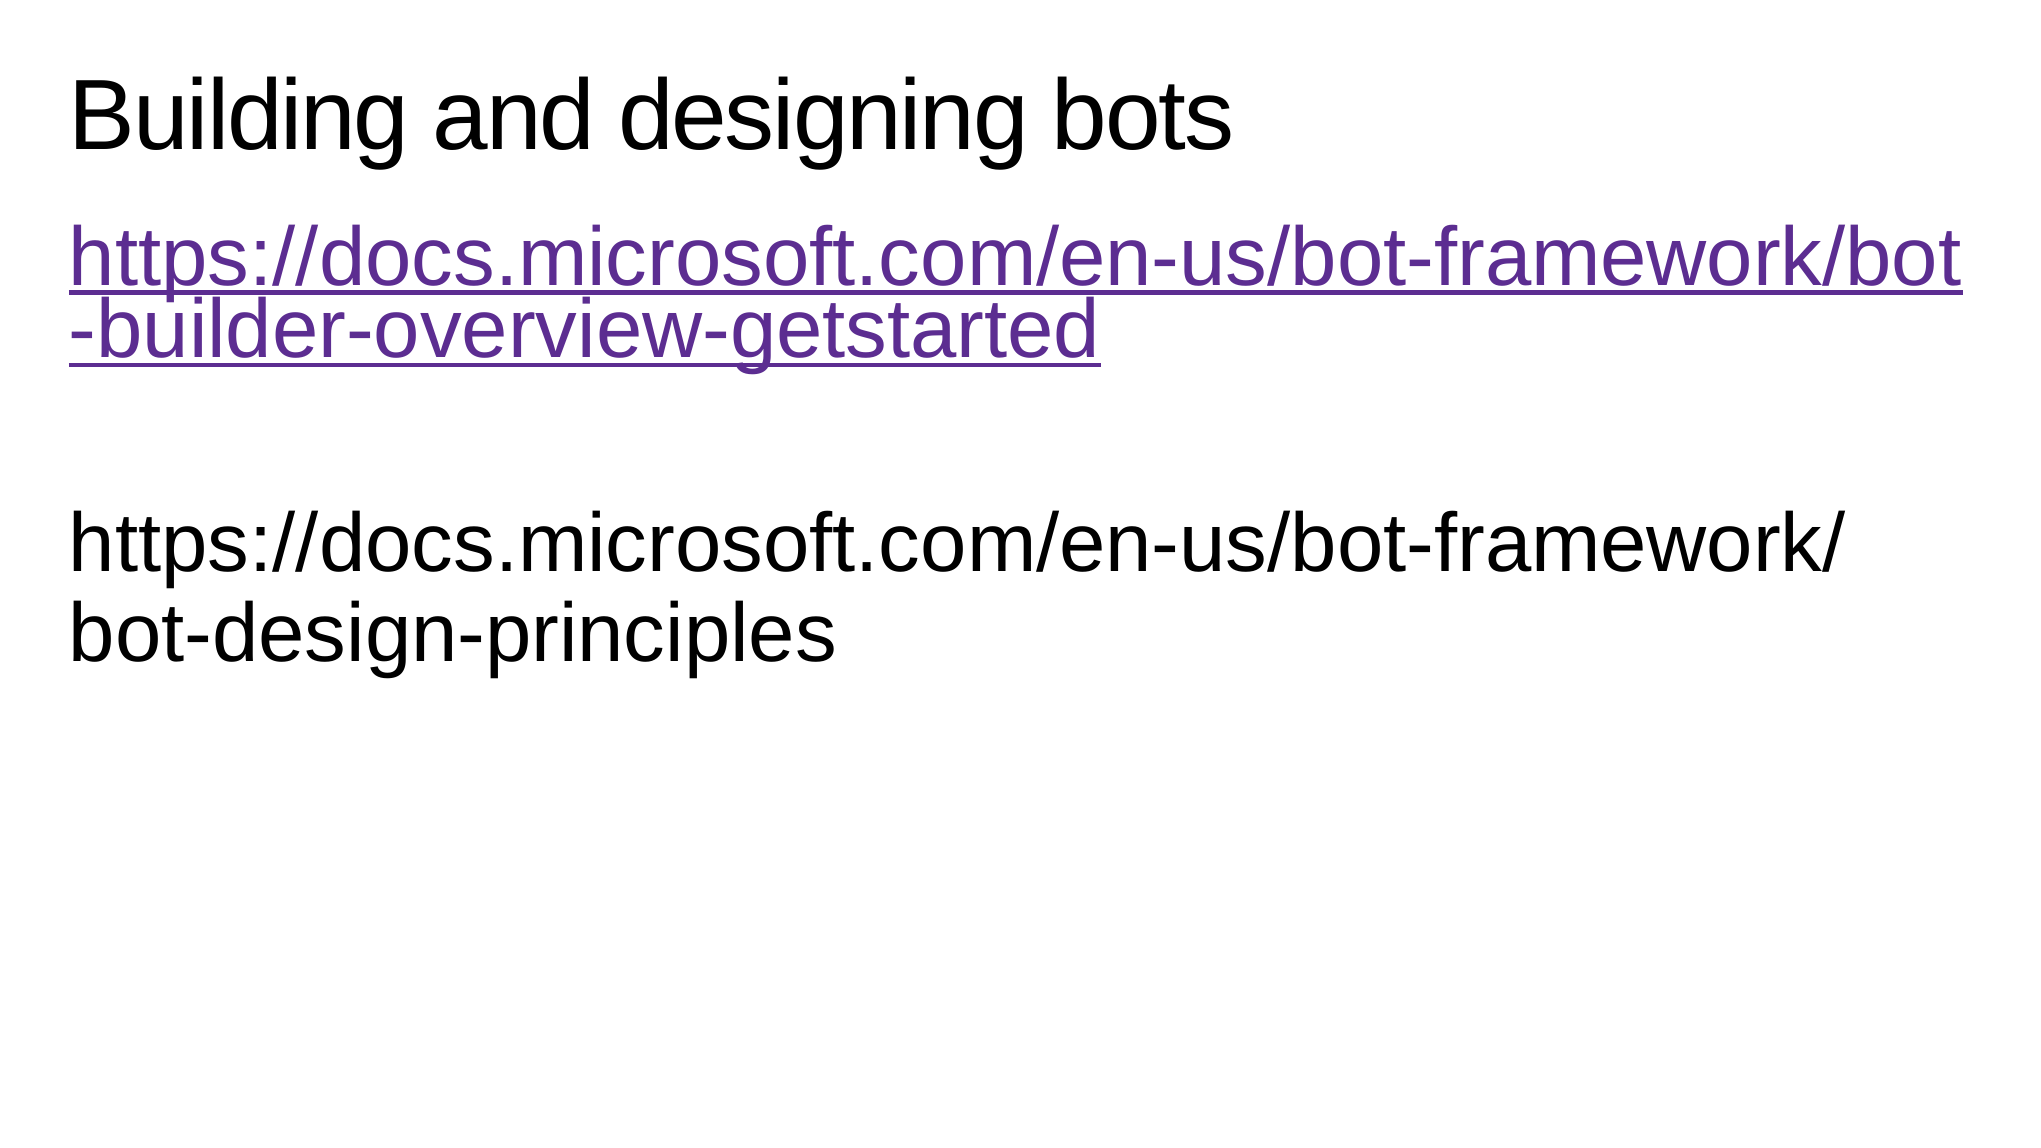

# Building and designing bots
https://docs.microsoft.com/en-us/bot-framework/bot-builder-overview-getstarted

https://docs.microsoft.com/en-us/bot-framework/bot-design-principles